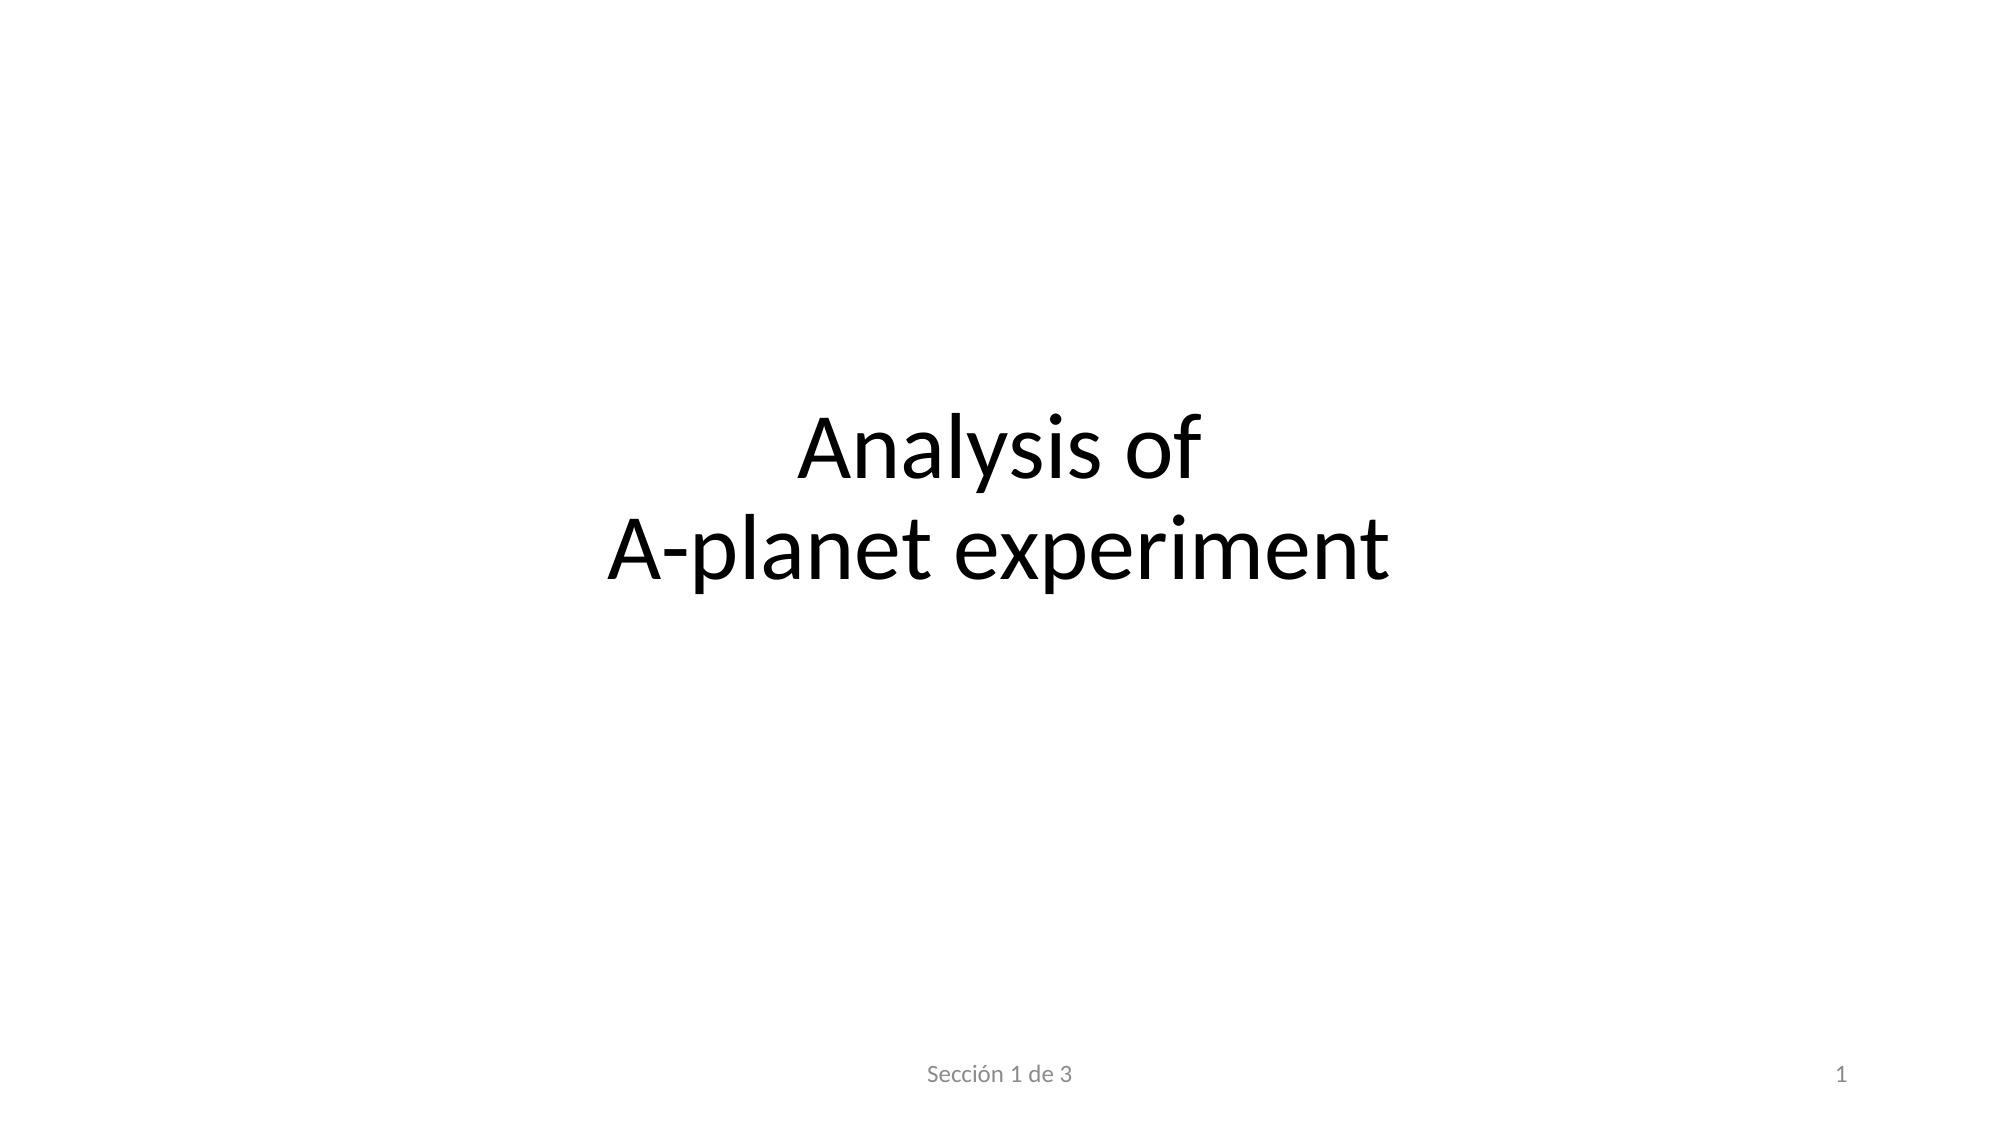

# Analysis of A-planet experiment
Sección 1 de 3
1